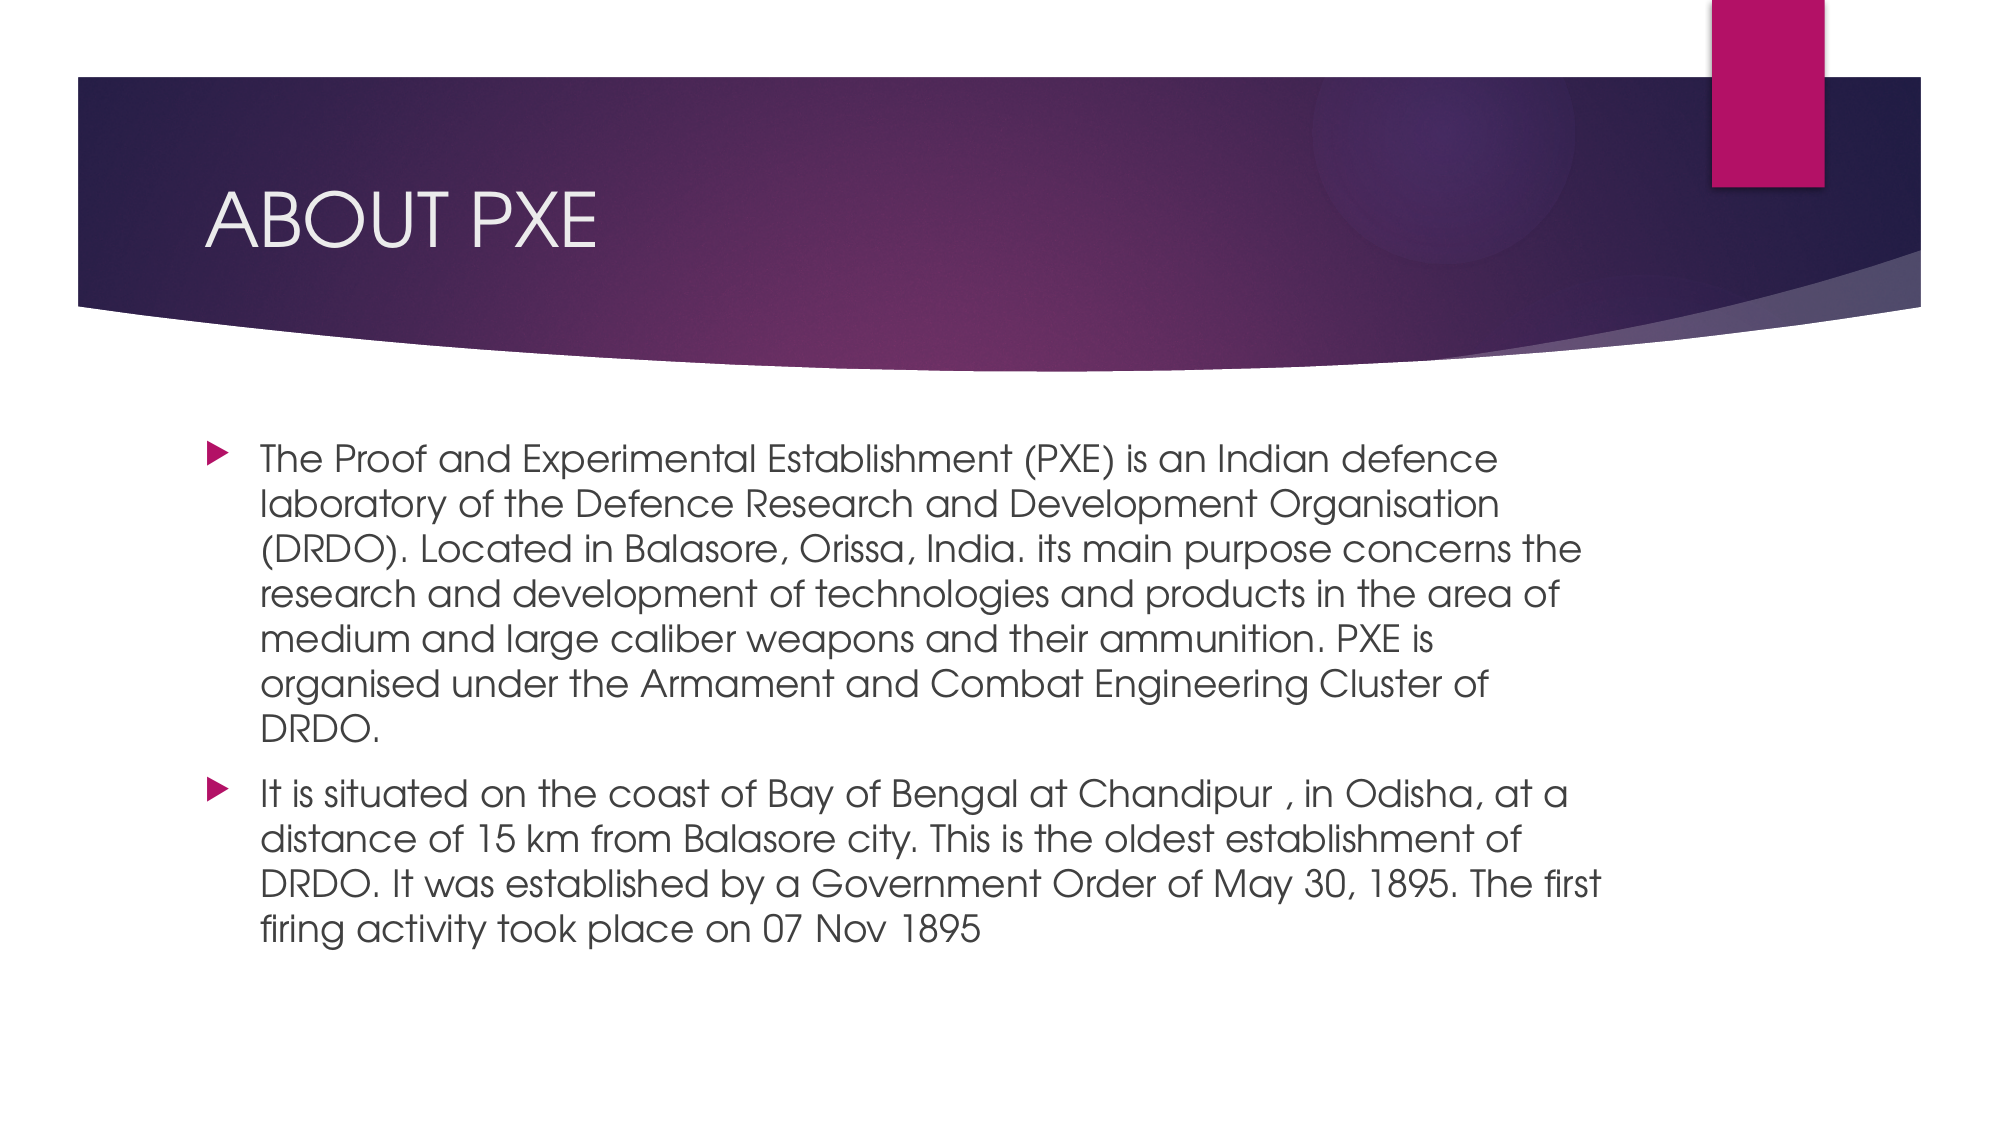

# ABOUT PXE
The Proof and Experimental Establishment (PXE) is an Indian defence laboratory of the Defence Research and Development Organisation (DRDO). Located in Balasore, Orissa, India. its main purpose concerns the research and development of technologies and products in the area of medium and large caliber weapons and their ammunition. PXE is organised under the Armament and Combat Engineering Cluster of DRDO.
It is situated on the coast of Bay of Bengal at Chandipur , in Odisha, at a distance of 15 km from Balasore city. This is the oldest establishment of DRDO. It was established by a Government Order of May 30, 1895. The first firing activity took place on 07 Nov 1895